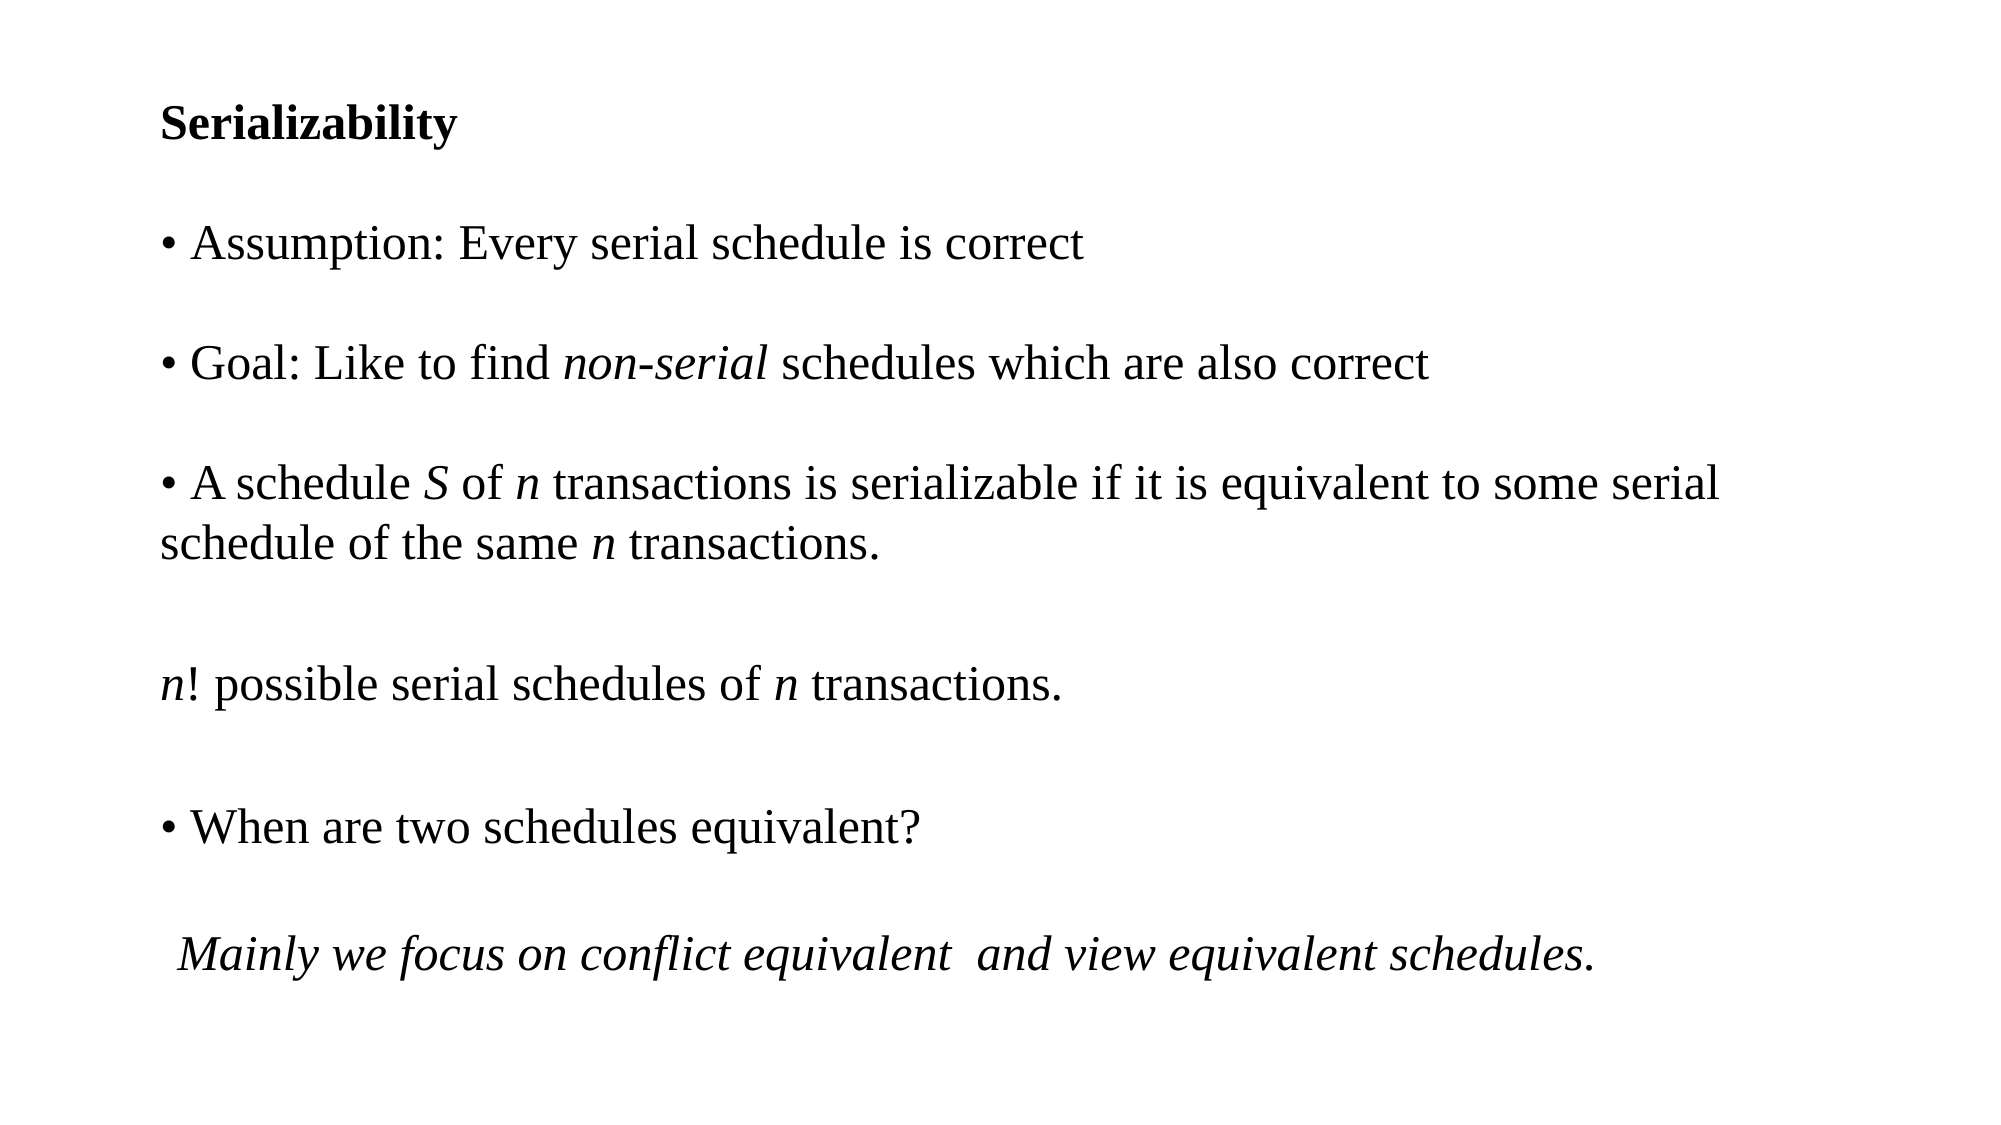

Serializability

• Assumption: Every serial schedule is correct

• Goal: Like to find non-serial schedules which are also correct

• A schedule S of n transactions is serializable if it is equivalent to some serial schedule of the same n transactions.

n! possible serial schedules of n transactions.
• When are two schedules equivalent?
Mainly we focus on conflict equivalent  and view equivalent schedules.